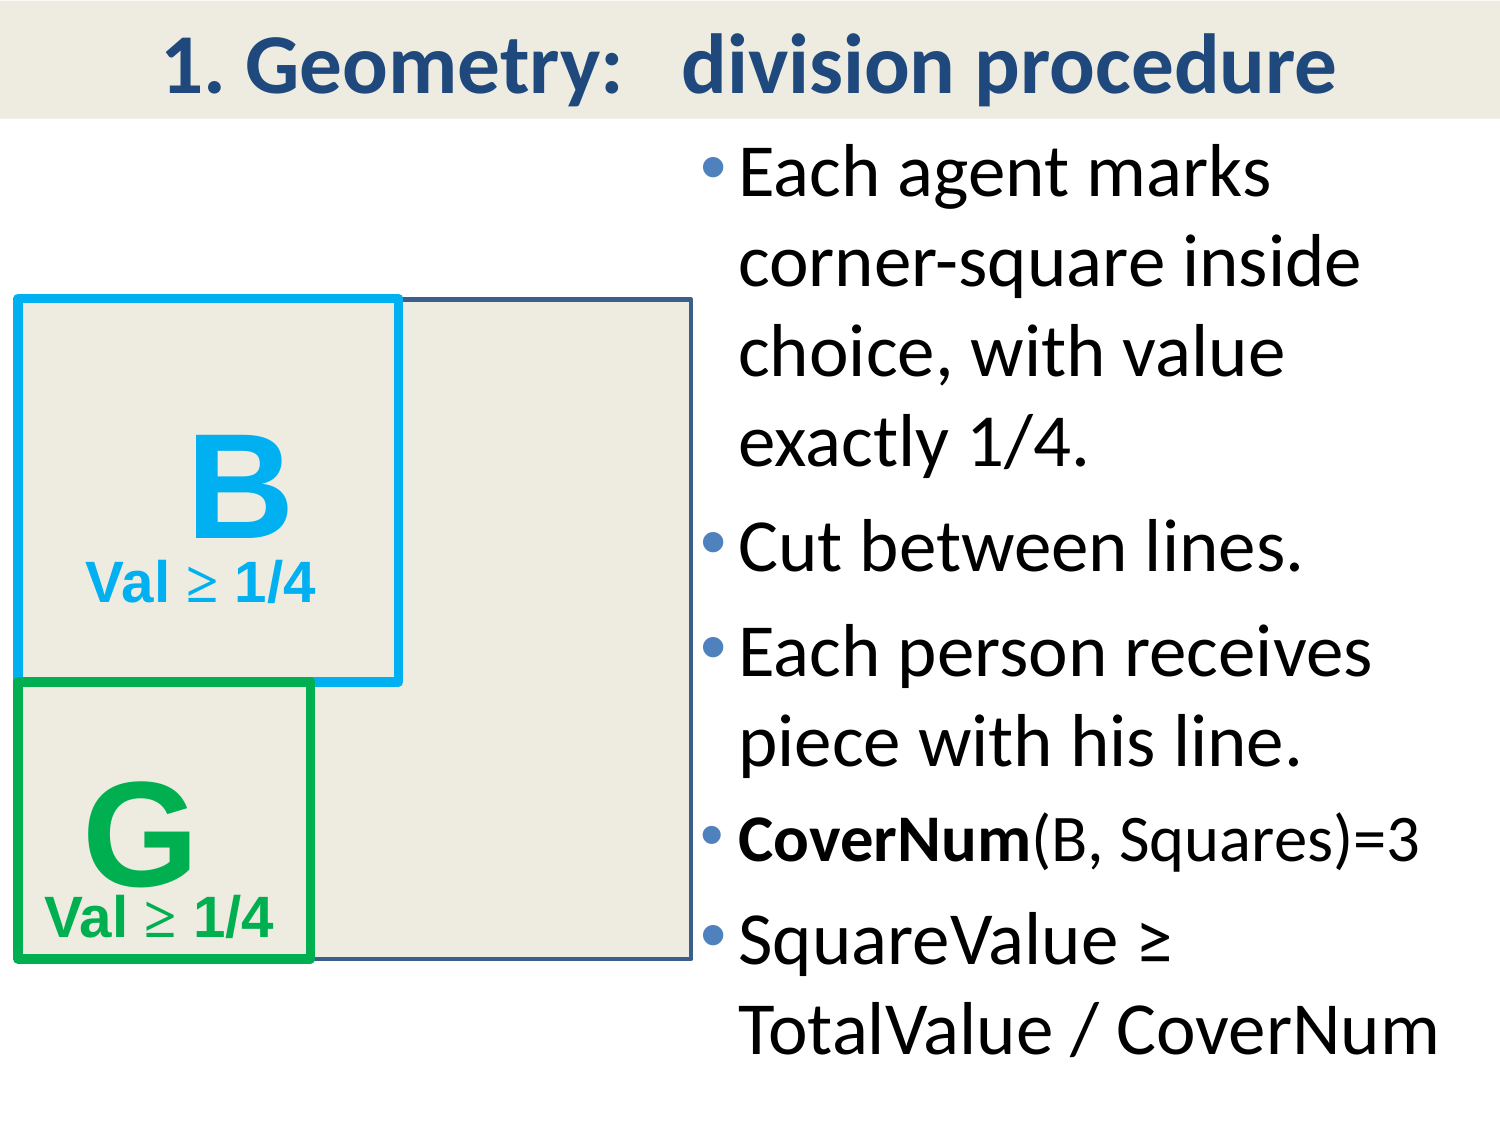

# 1. Geometry:   division procedure
Each agent marks corner-square inside choice, with value exactly 1/4.
Cut between lines.
Each person receives piece with his line.
CoverNum(B, Squares)=3
SquareValue ≥
TotalValue / CoverNum

B
Val ≥ 1/4

G
Val ≥ 1/4